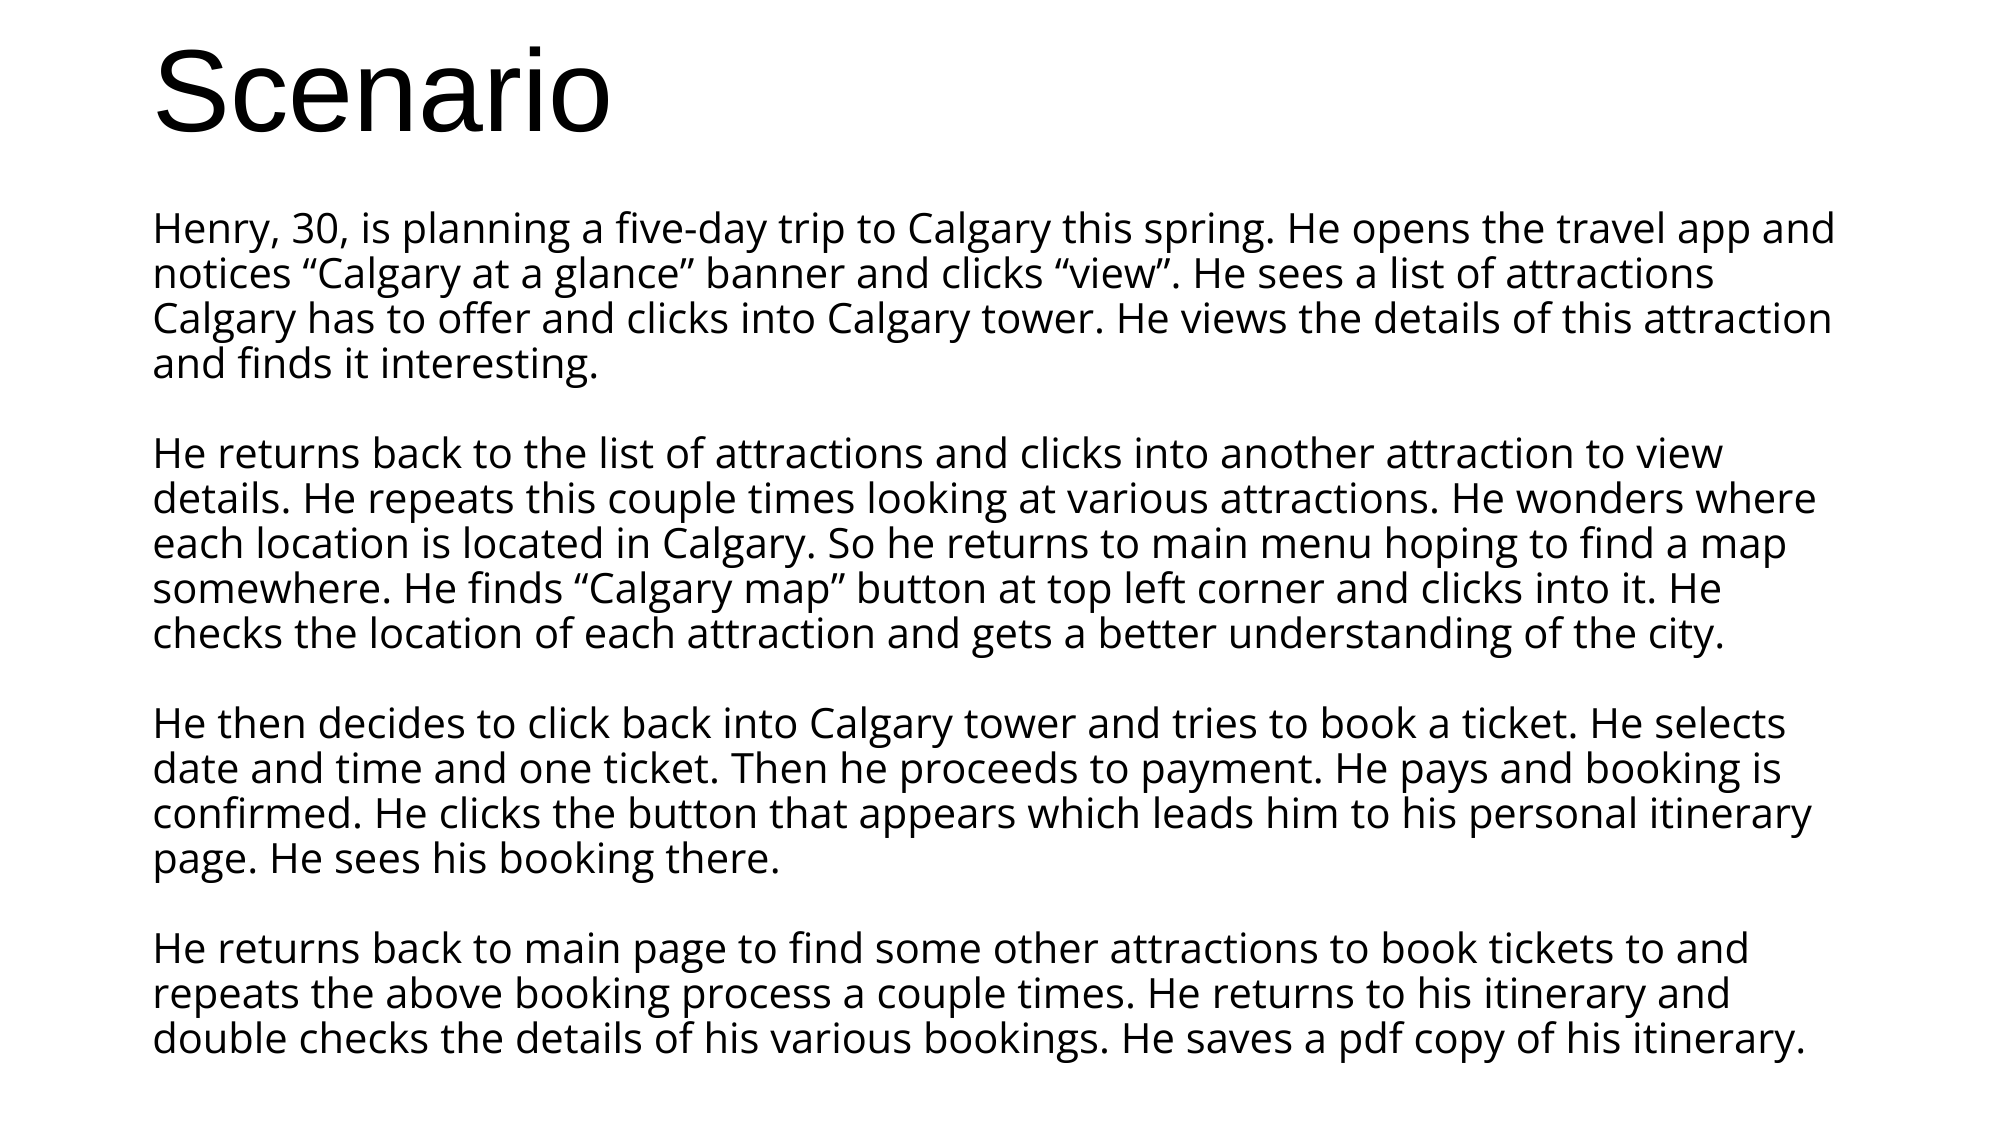

# Scenario

Henry, 30, is planning a five-day trip to Calgary this spring. He opens the travel app and notices “Calgary at a glance” banner and clicks “view”. He sees a list of attractions Calgary has to offer and clicks into Calgary tower. He views the details of this attraction and finds it interesting.

He returns back to the list of attractions and clicks into another attraction to view details. He repeats this couple times looking at various attractions. He wonders where each location is located in Calgary. So he returns to main menu hoping to find a map somewhere. He finds “Calgary map” button at top left corner and clicks into it. He checks the location of each attraction and gets a better understanding of the city.

He then decides to click back into Calgary tower and tries to book a ticket. He selects date and time and one ticket. Then he proceeds to payment. He pays and booking is confirmed. He clicks the button that appears which leads him to his personal itinerary page. He sees his booking there.

He returns back to main page to find some other attractions to book tickets to and repeats the above booking process a couple times. He returns to his itinerary and double checks the details of his various bookings. He saves a pdf copy of his itinerary.